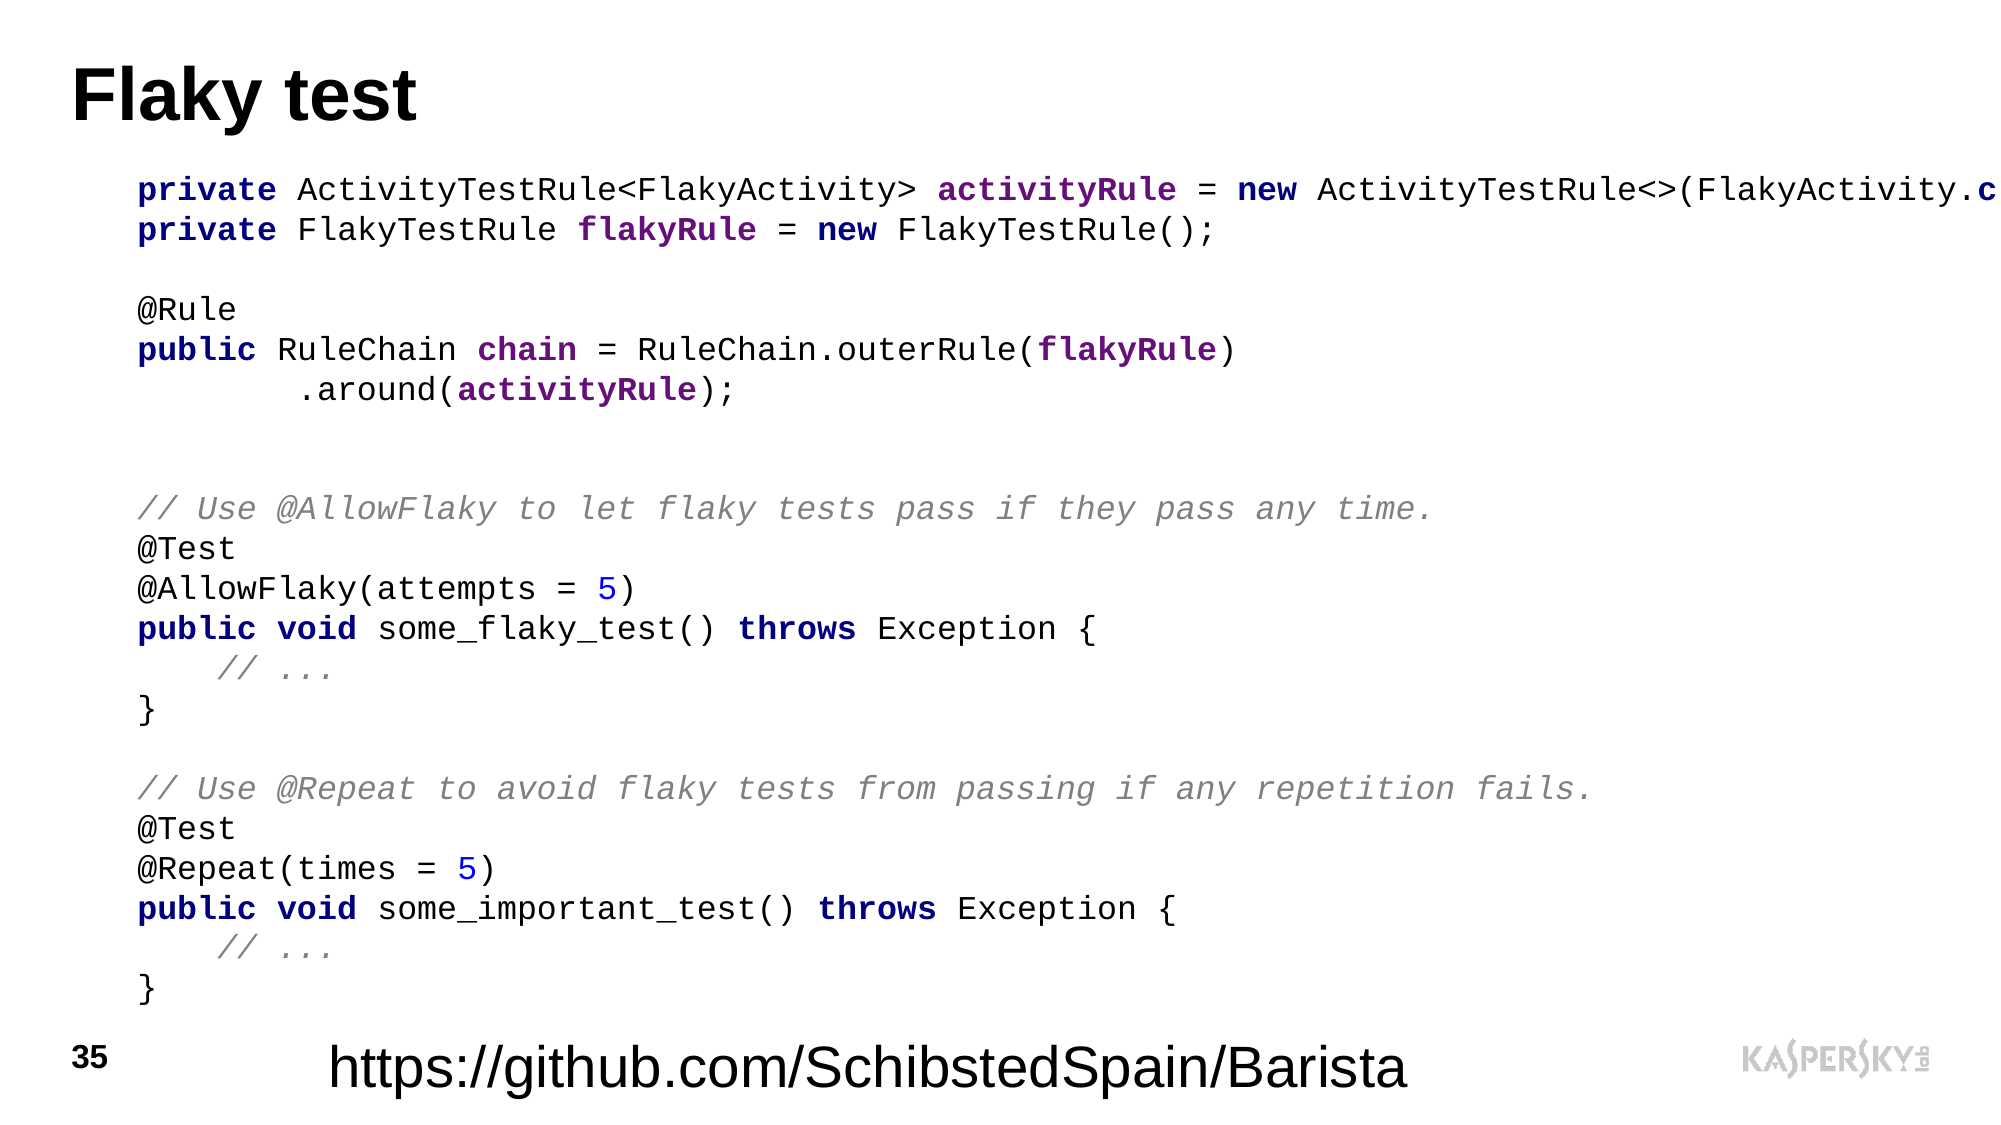

# Flaky test
private ActivityTestRule<FlakyActivity> activityRule = new ActivityTestRule<>(FlakyActivity.class);
private FlakyTestRule flakyRule = new FlakyTestRule();
@Rule
public RuleChain chain = RuleChain.outerRule(flakyRule)
        .around(activityRule);
// Use @AllowFlaky to let flaky tests pass if they pass any time.
@Test
@AllowFlaky(attempts = 5)
public void some_flaky_test() throws Exception {
    // ...
}
// Use @Repeat to avoid flaky tests from passing if any repetition fails.
@Test
@Repeat(times = 5)
public void some_important_test() throws Exception {
    // ...
}

https://github.com/SchibstedSpain/Barista
35